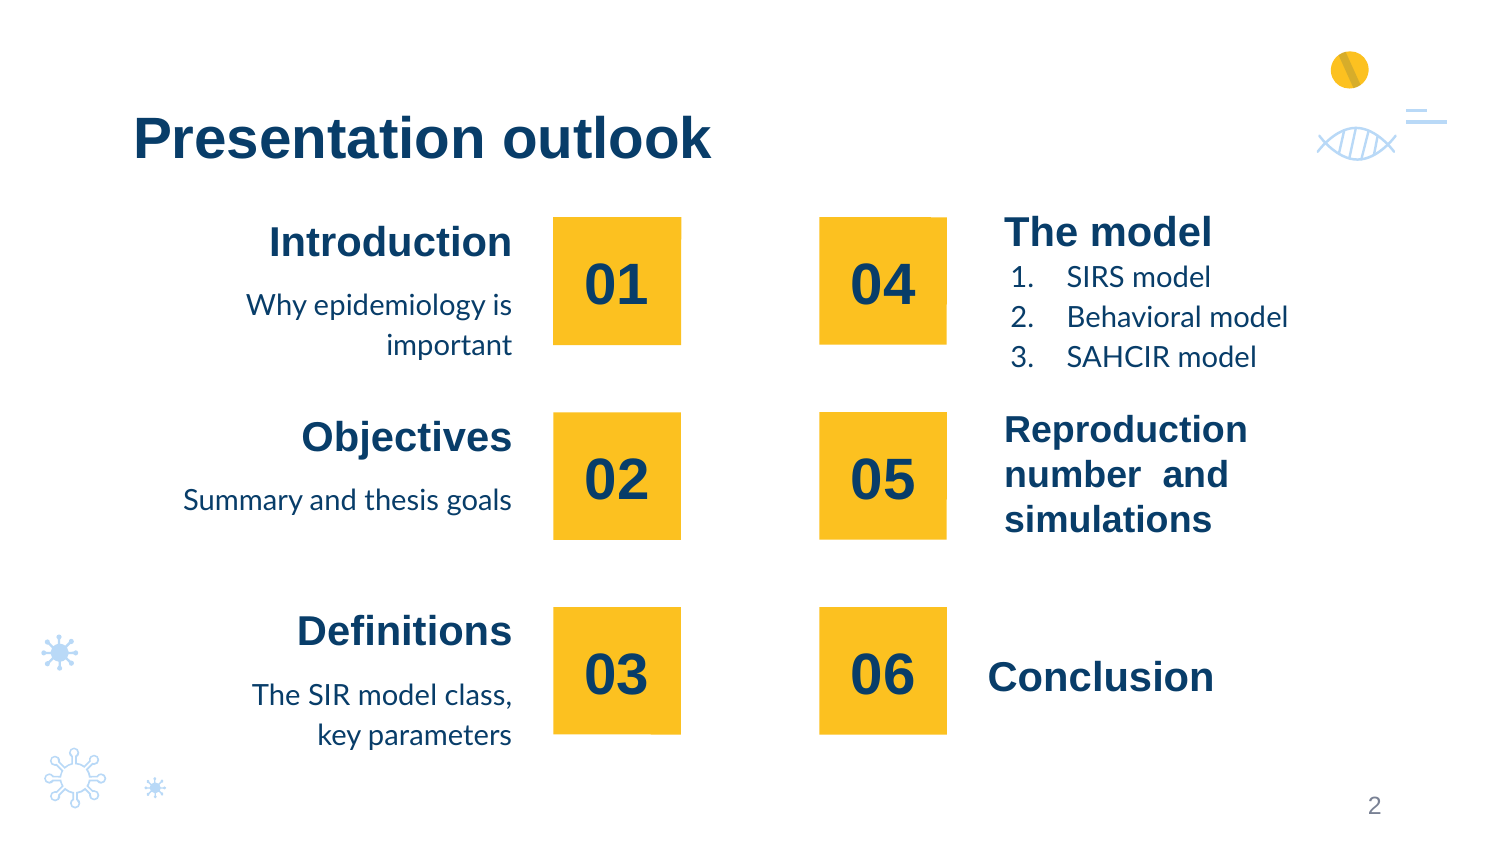

Presentation outlook
The model
# Introduction
01
04
SIRS model
Behavioral model
SAHCIR model
Why epidemiology is important
Objectives
Reproduction number  and simulations
05
02
Summary and thesis goals
Definitions
06
03
Conclusion
The SIR model class,
key parameters
2